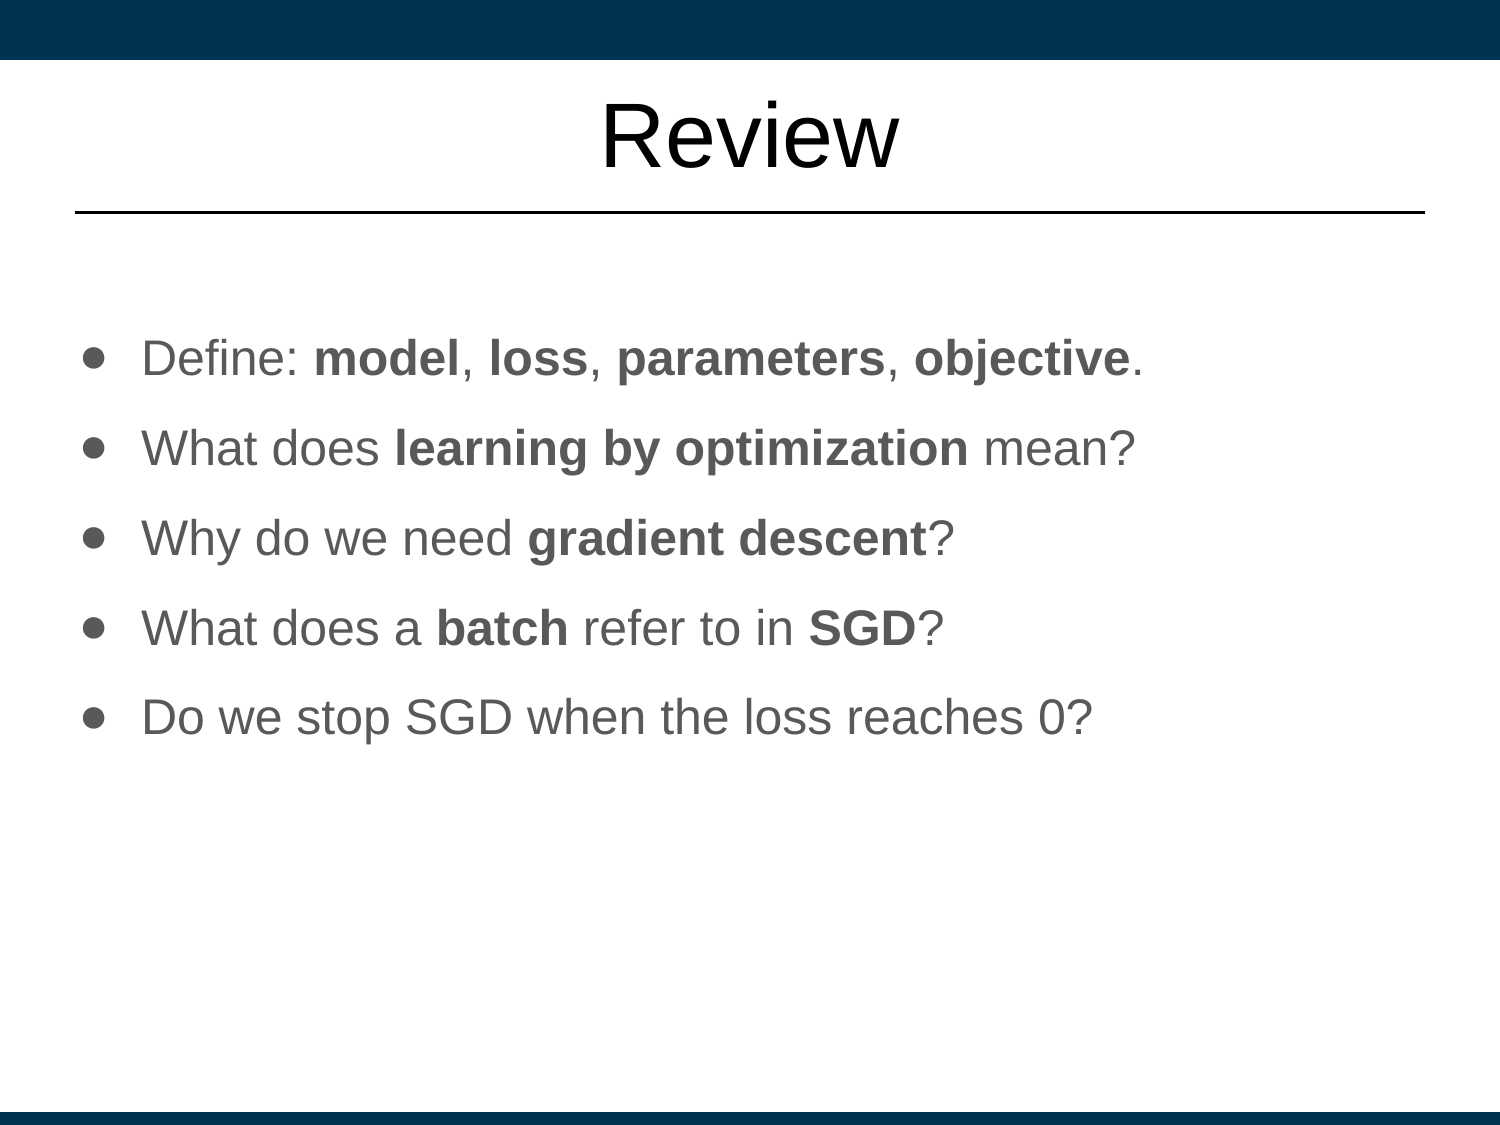

# Review
Define: model, loss, parameters, objective.
What does learning by optimization mean?
Why do we need gradient descent?
What does a batch refer to in SGD?
Do we stop SGD when the loss reaches 0?